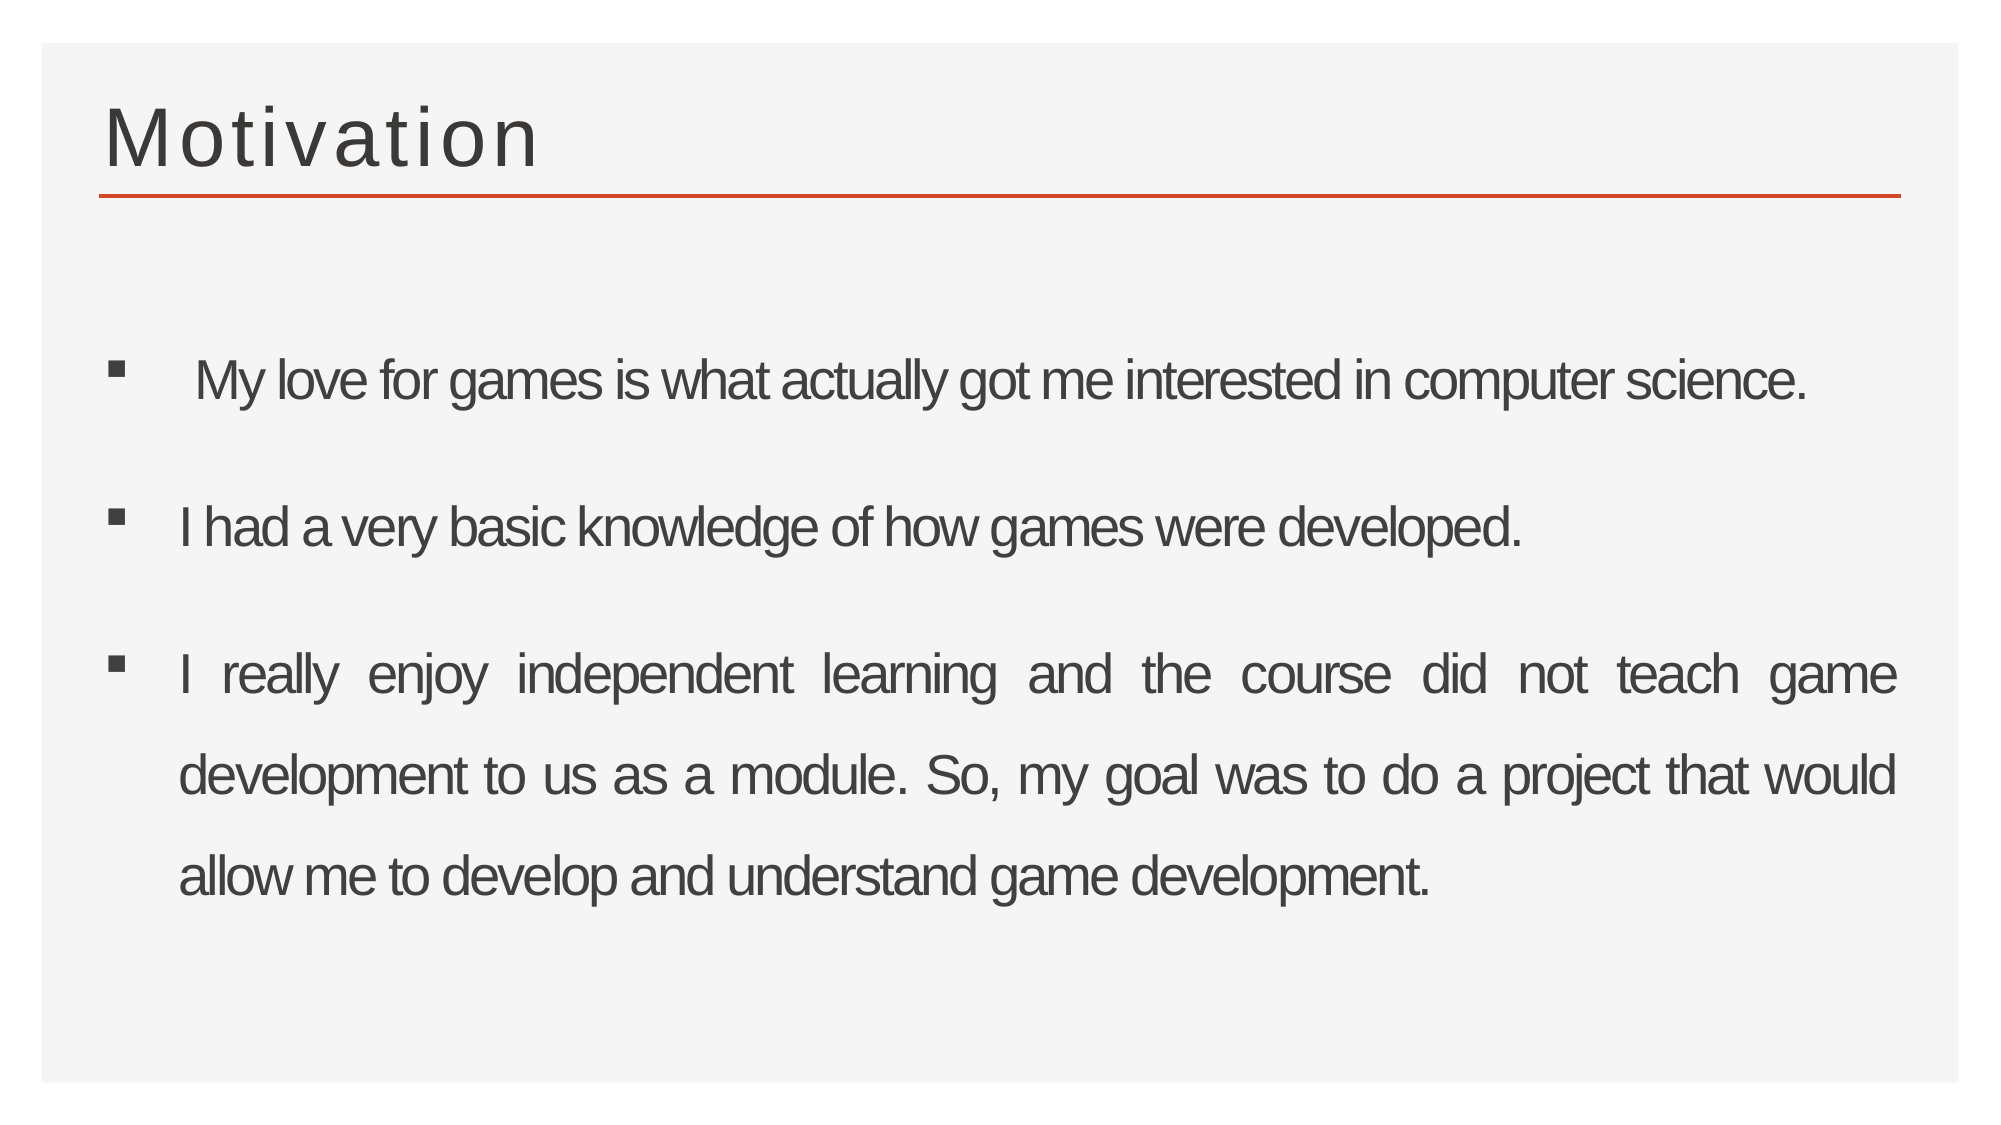

Motivation
 My love for games is what actually got me interested in computer science.
I had a very basic knowledge of how games were developed.
I really enjoy independent learning and the course did not teach game development to us as a module. So, my goal was to do a project that would allow me to develop and understand game development.